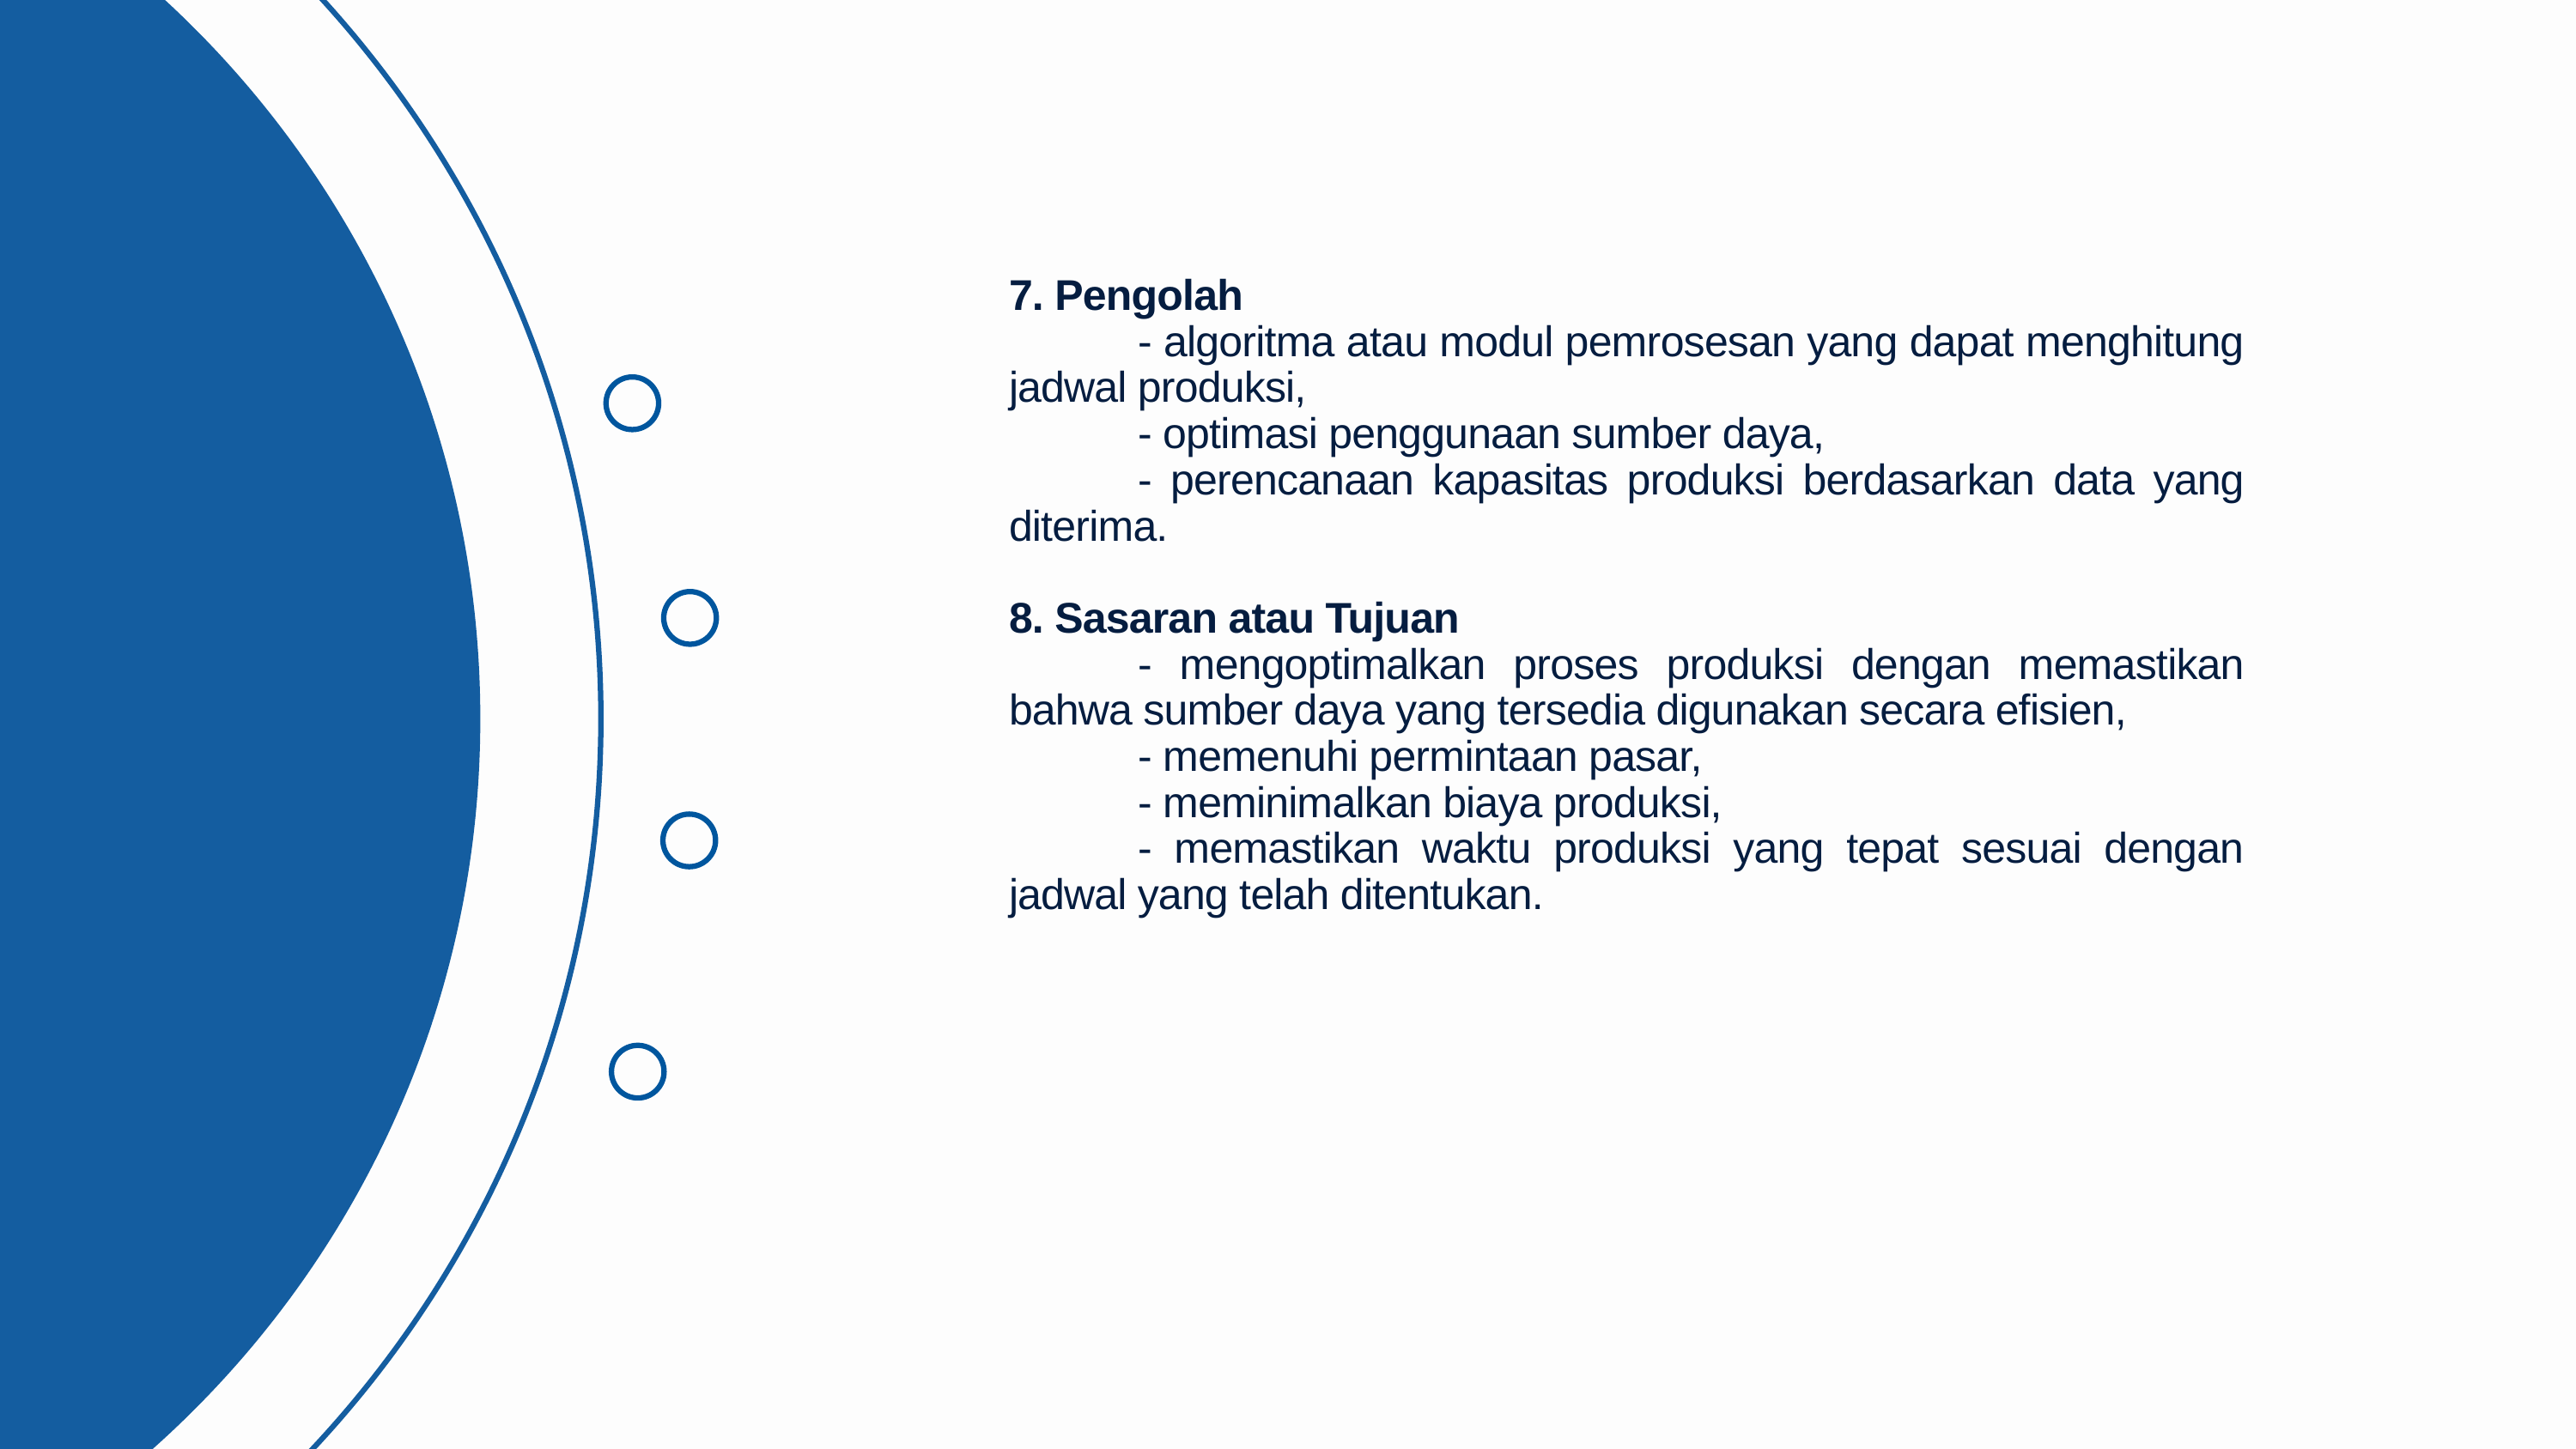

7. Pengolah
	- algoritma atau modul pemrosesan yang dapat menghitung jadwal produksi,
	- optimasi penggunaan sumber daya,
	- perencanaan kapasitas produksi berdasarkan data yang diterima.

8. Sasaran atau Tujuan
	- mengoptimalkan proses produksi dengan memastikan bahwa sumber daya yang tersedia digunakan secara efisien,
	- memenuhi permintaan pasar,
	- meminimalkan biaya produksi,
	- memastikan waktu produksi yang tepat sesuai dengan jadwal yang telah ditentukan.